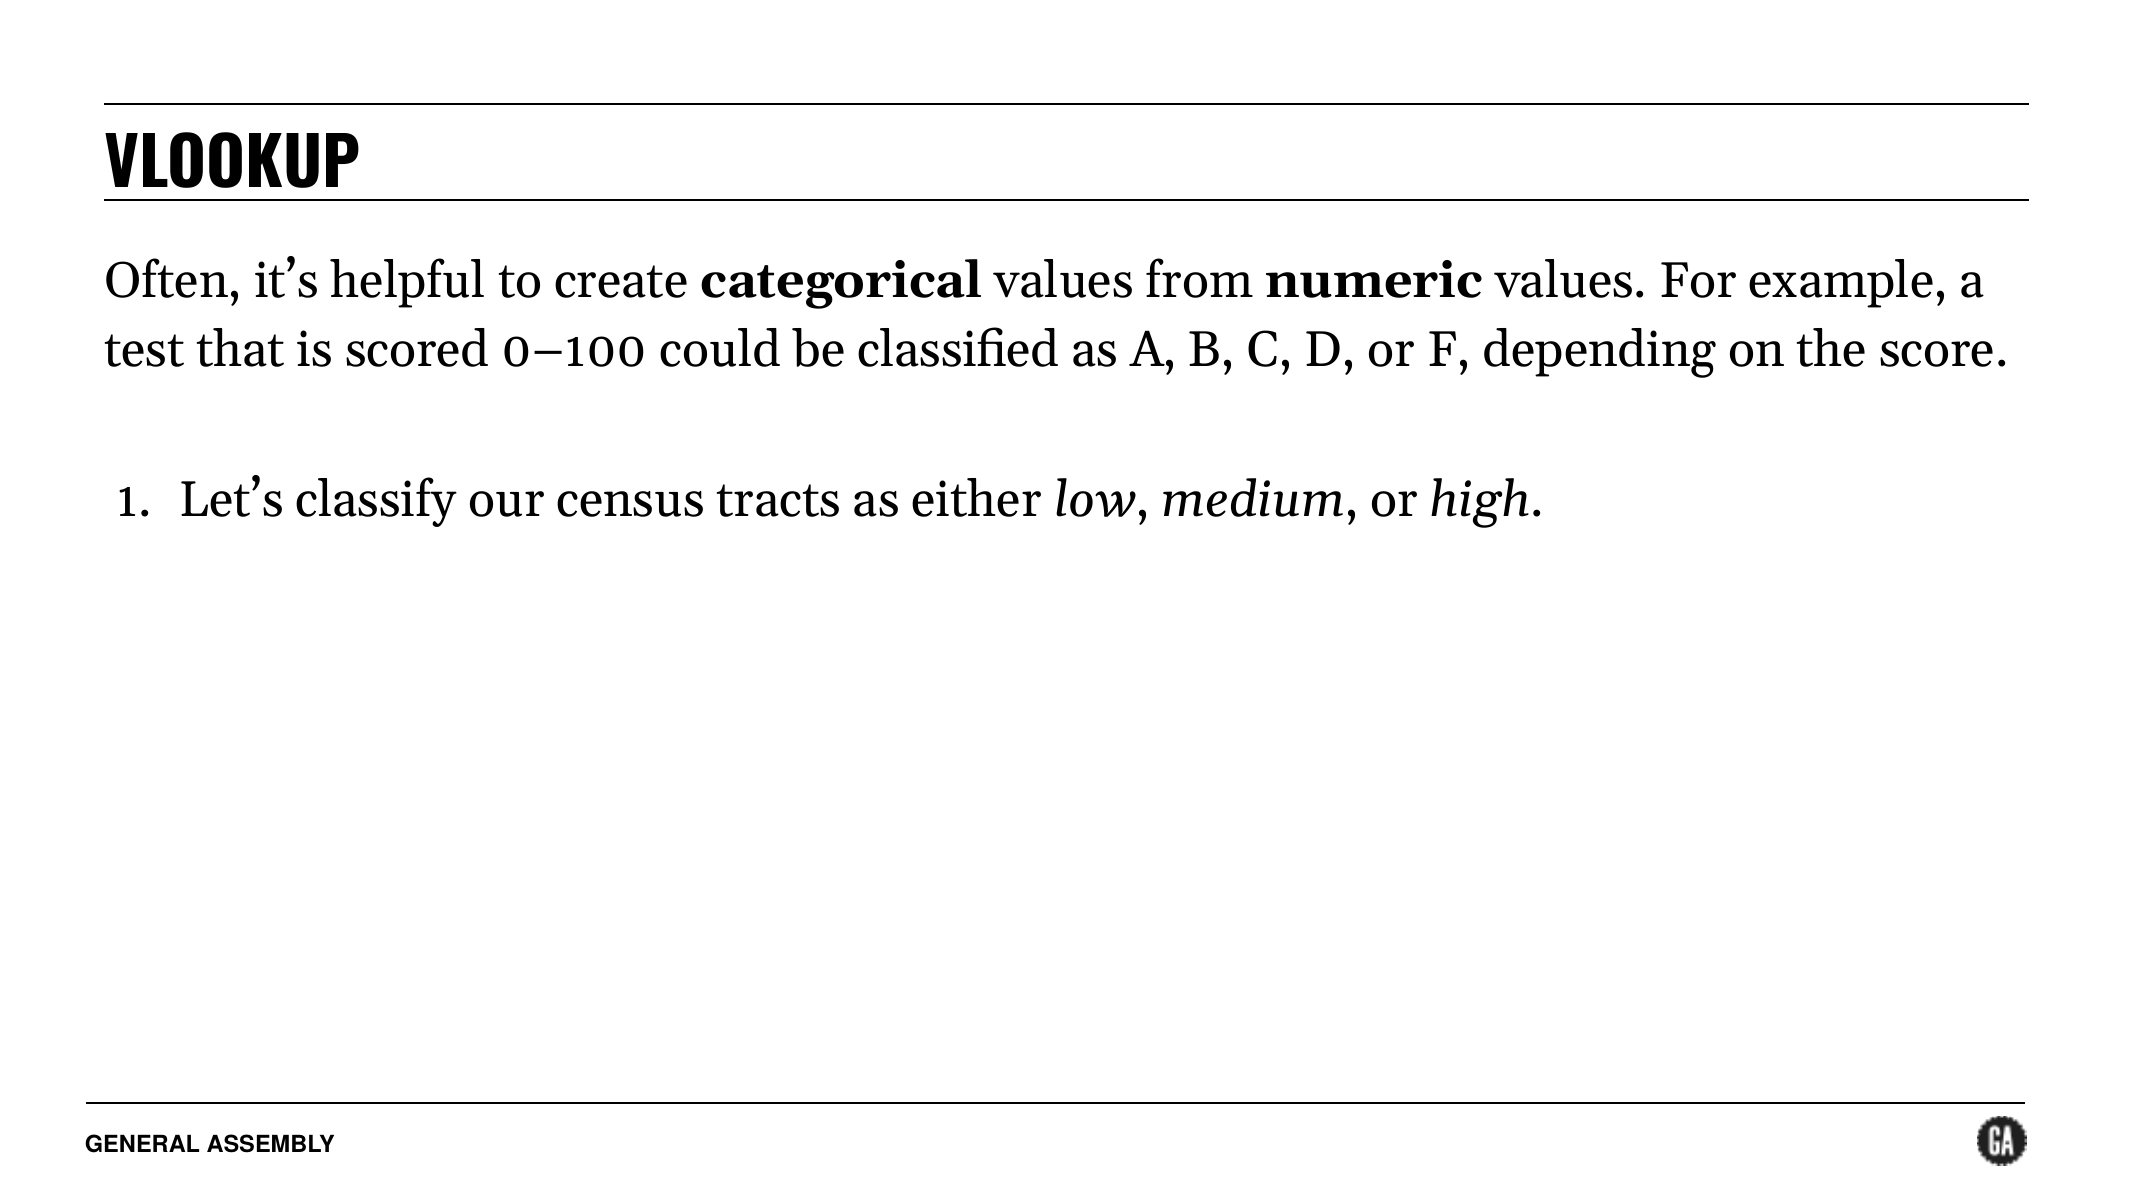

VLOOKUP
Often, it’s helpful to create categorical values from numeric values. For example, a test that is scored 0–100 could be classified as A, B, C, D, or F, depending on the score.
Let’s classify our census tracts as either low, medium, or high.